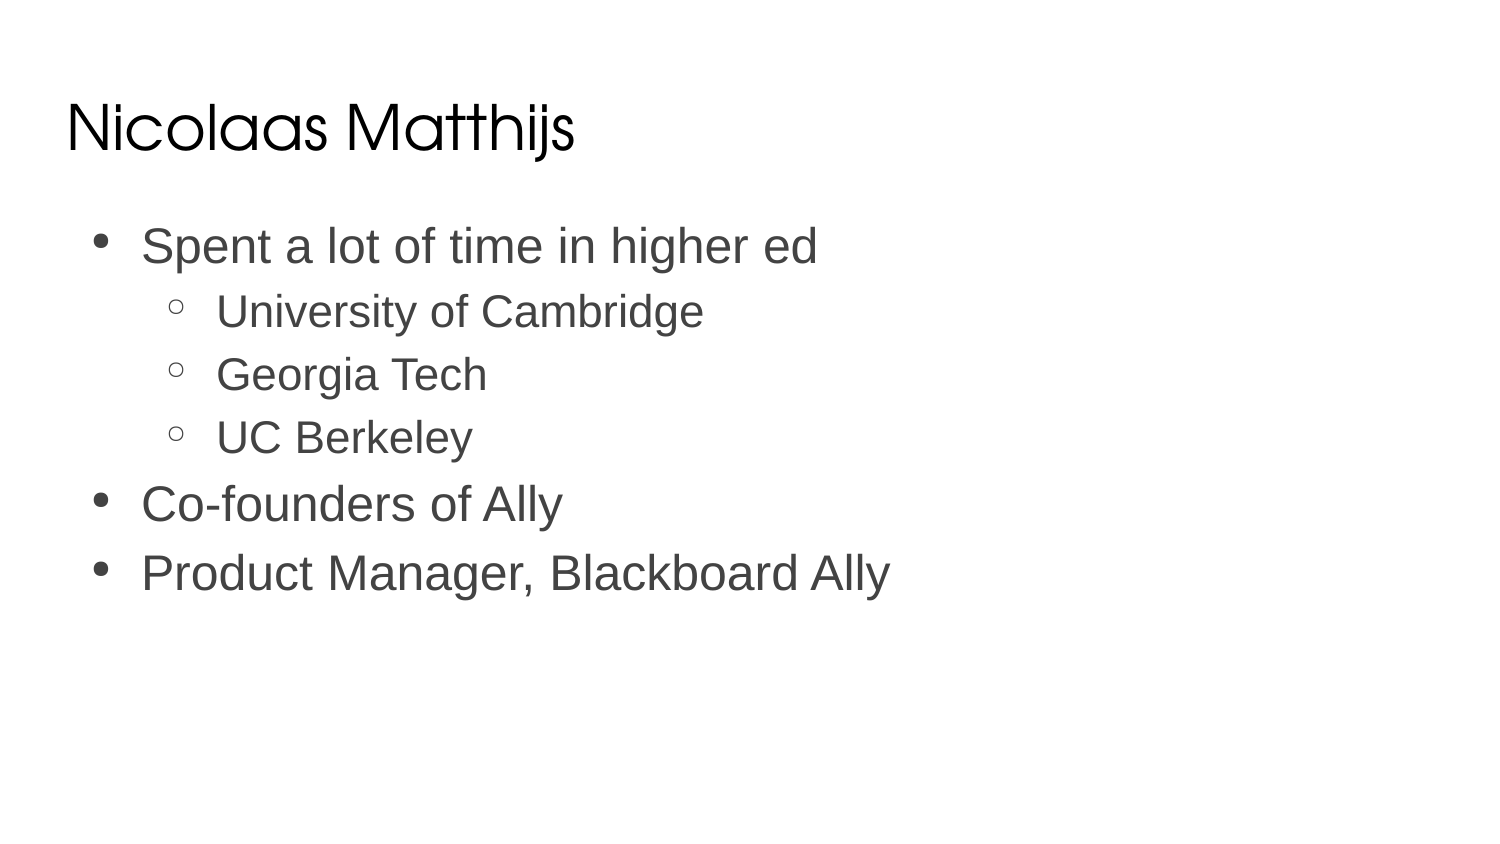

# Nicolaas Matthijs
Spent a lot of time in higher ed
University of Cambridge
Georgia Tech
UC Berkeley
Co-founders of Ally
Product Manager, Blackboard Ally